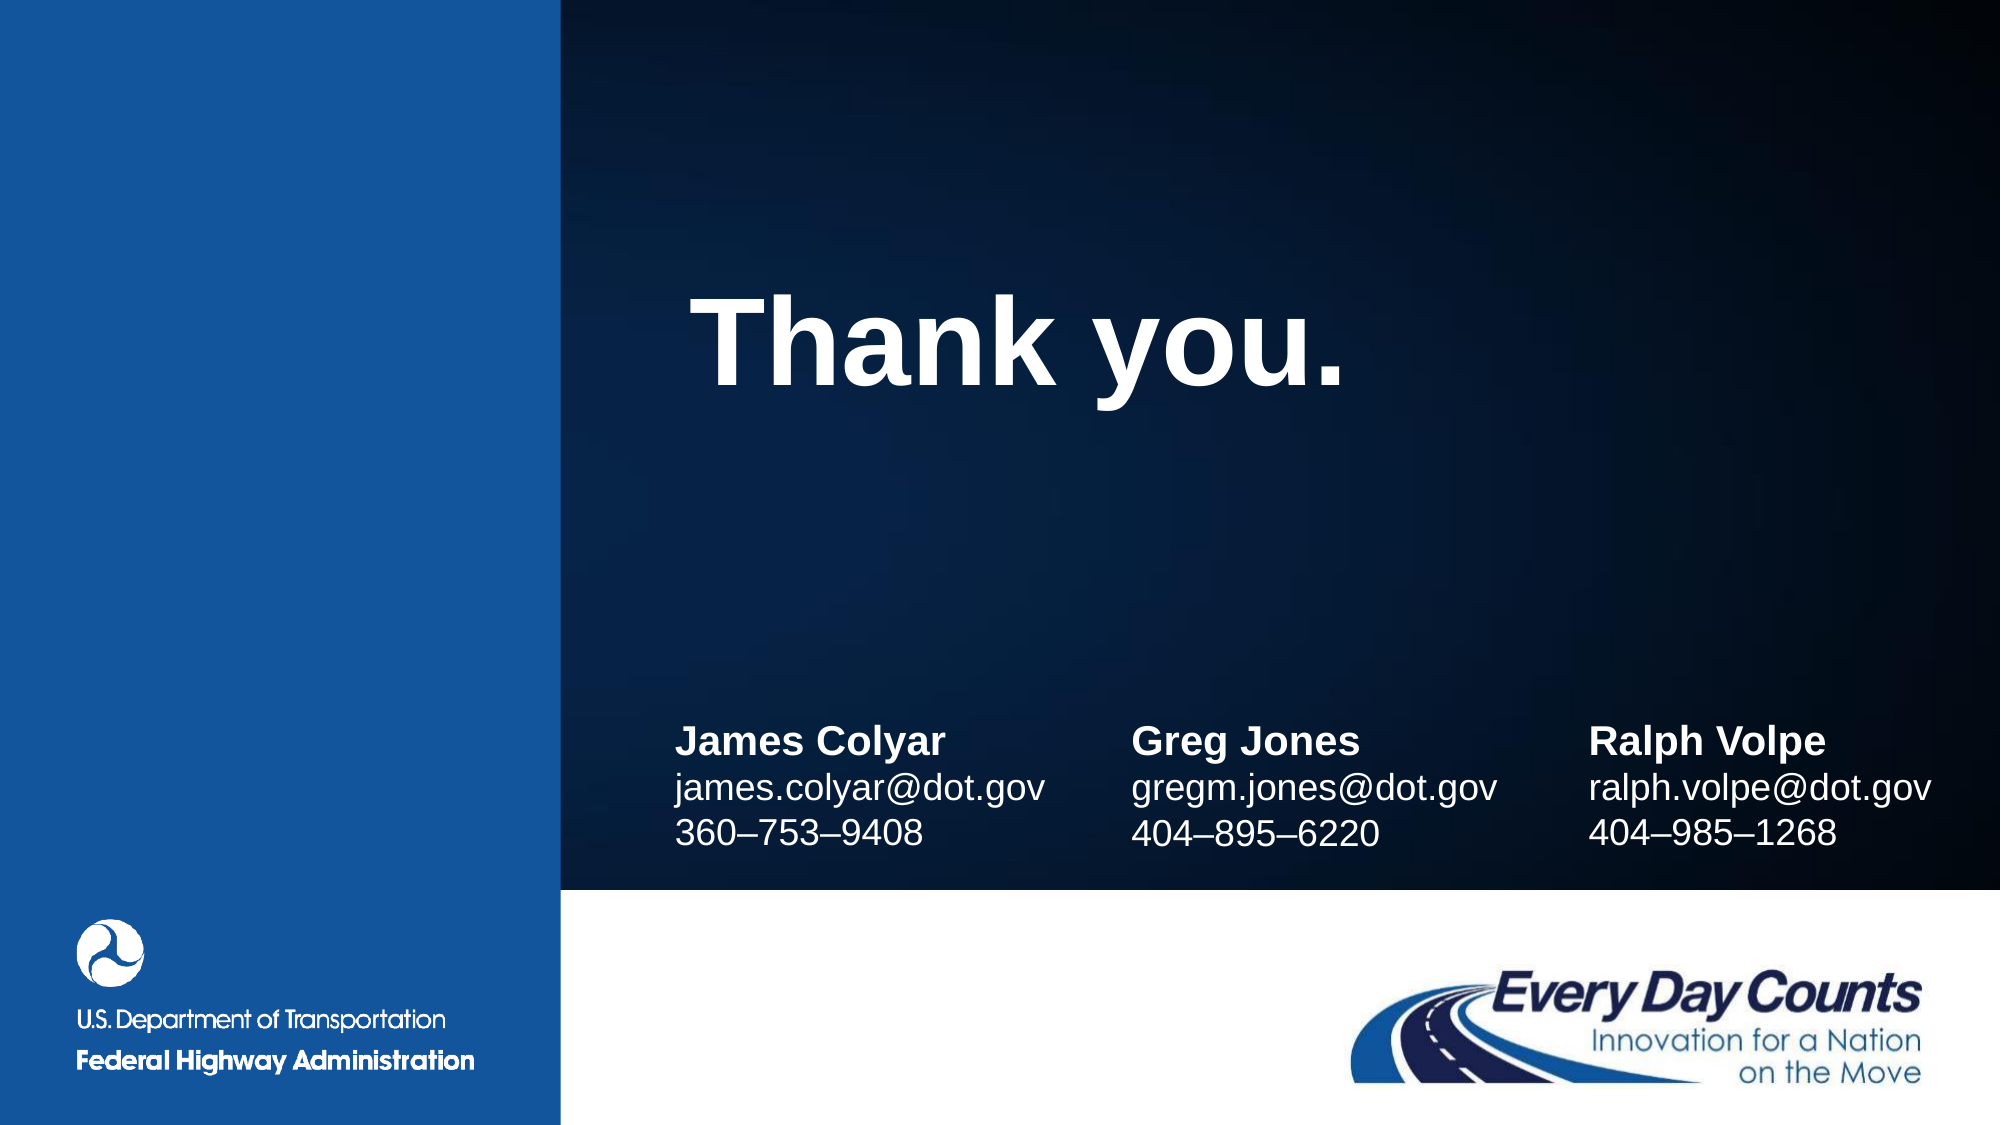

# Thank you.
James Colyar
james.colyar@dot.gov
360‒753‒9408
Greg Jones
gregm.jones@dot.gov
404‒895‒6220

Ralph Volpe
ralph.volpe@dot.gov
404‒985‒1268